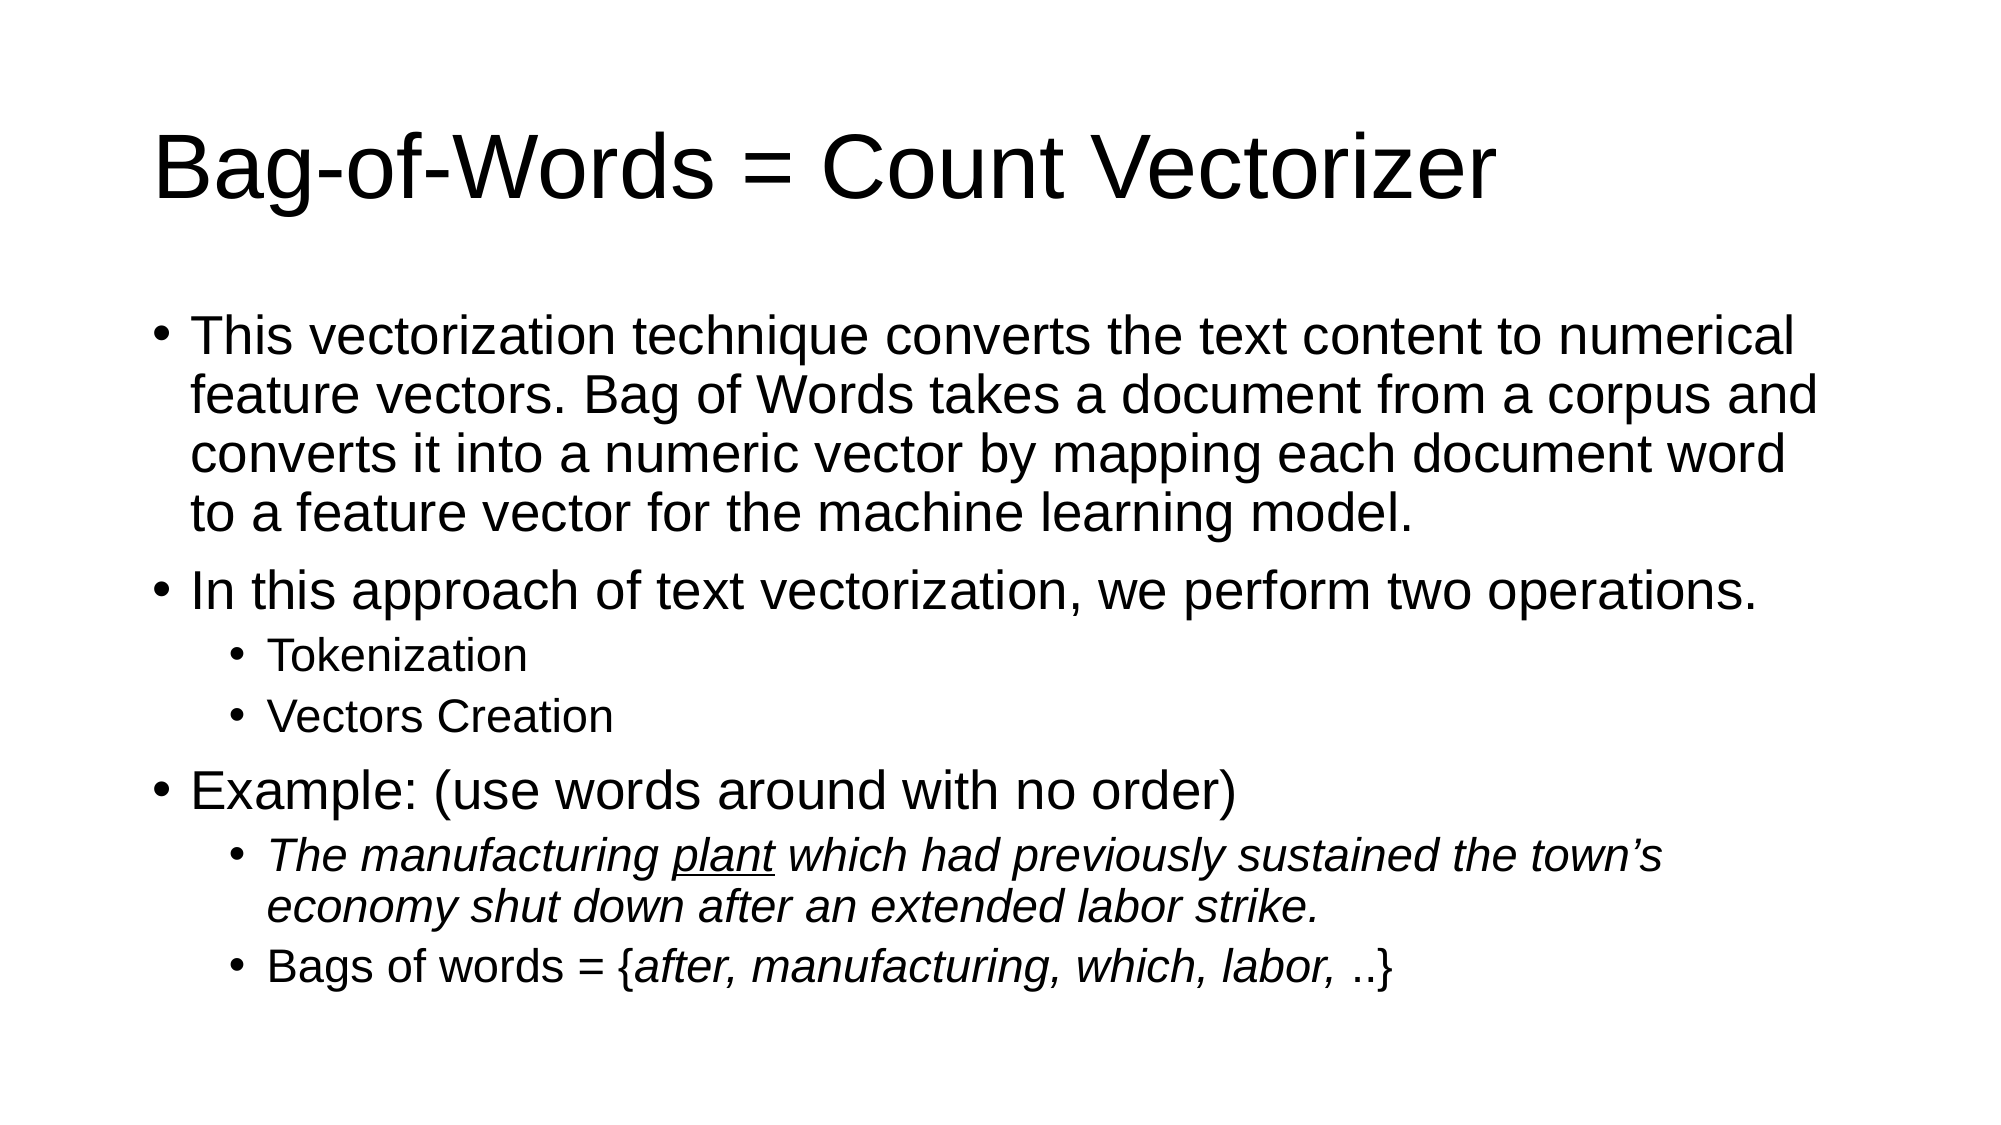

# Bag-of-Words = Count Vectorizer
This vectorization technique converts the text content to numerical feature vectors. Bag of Words takes a document from a corpus and converts it into a numeric vector by mapping each document word to a feature vector for the machine learning model.
In this approach of text vectorization, we perform two operations.
Tokenization
Vectors Creation
Example: (use words around with no order)
The manufacturing plant which had previously sustained the town’s economy shut down after an extended labor strike.
Bags of words = {after, manufacturing, which, labor, ..}